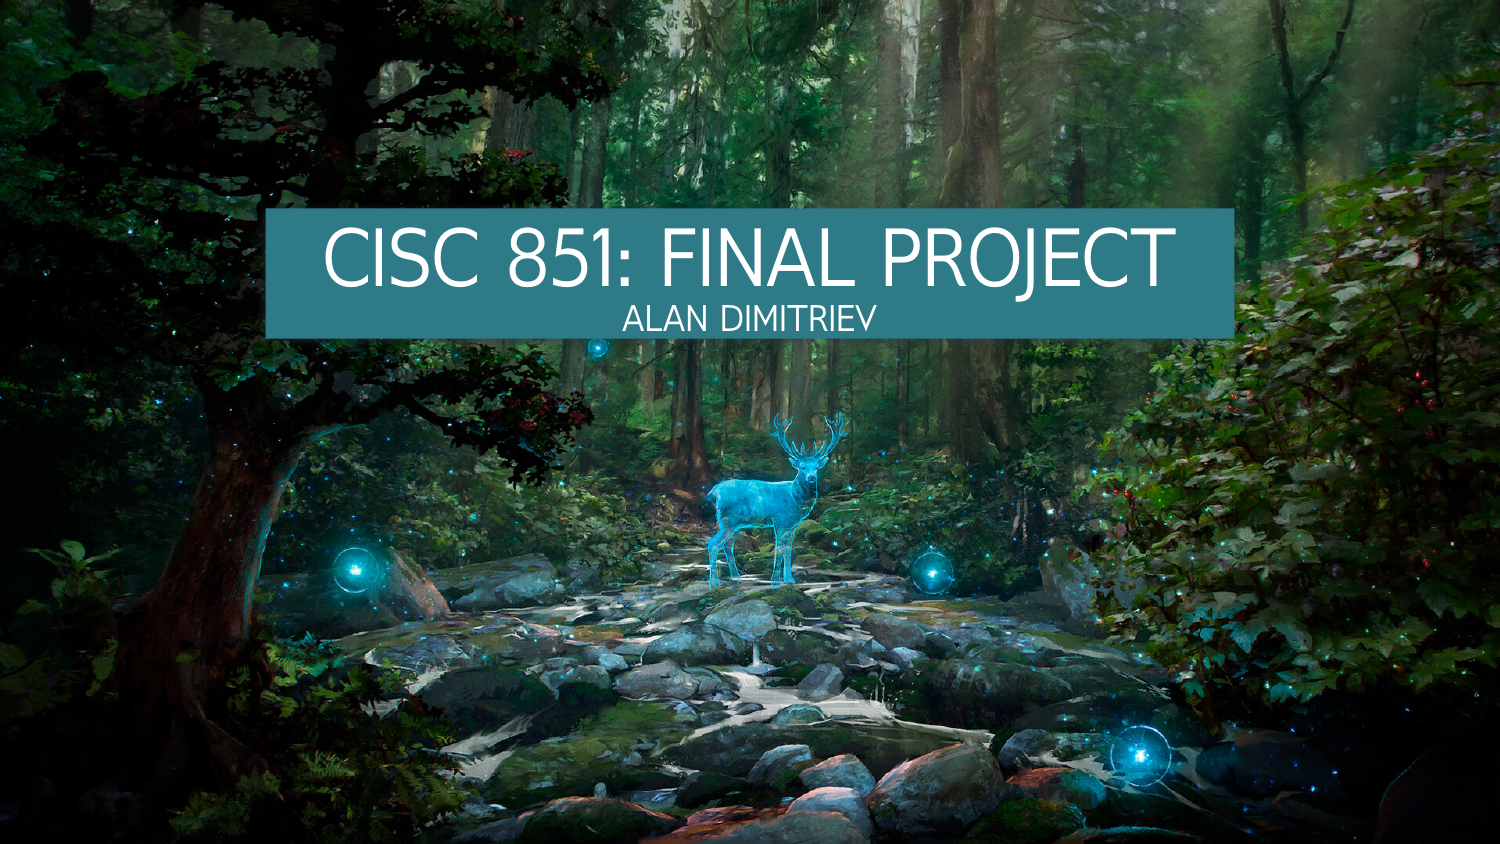

# CISC 851: FINAL PROJECT ALAN DIMITRIEV